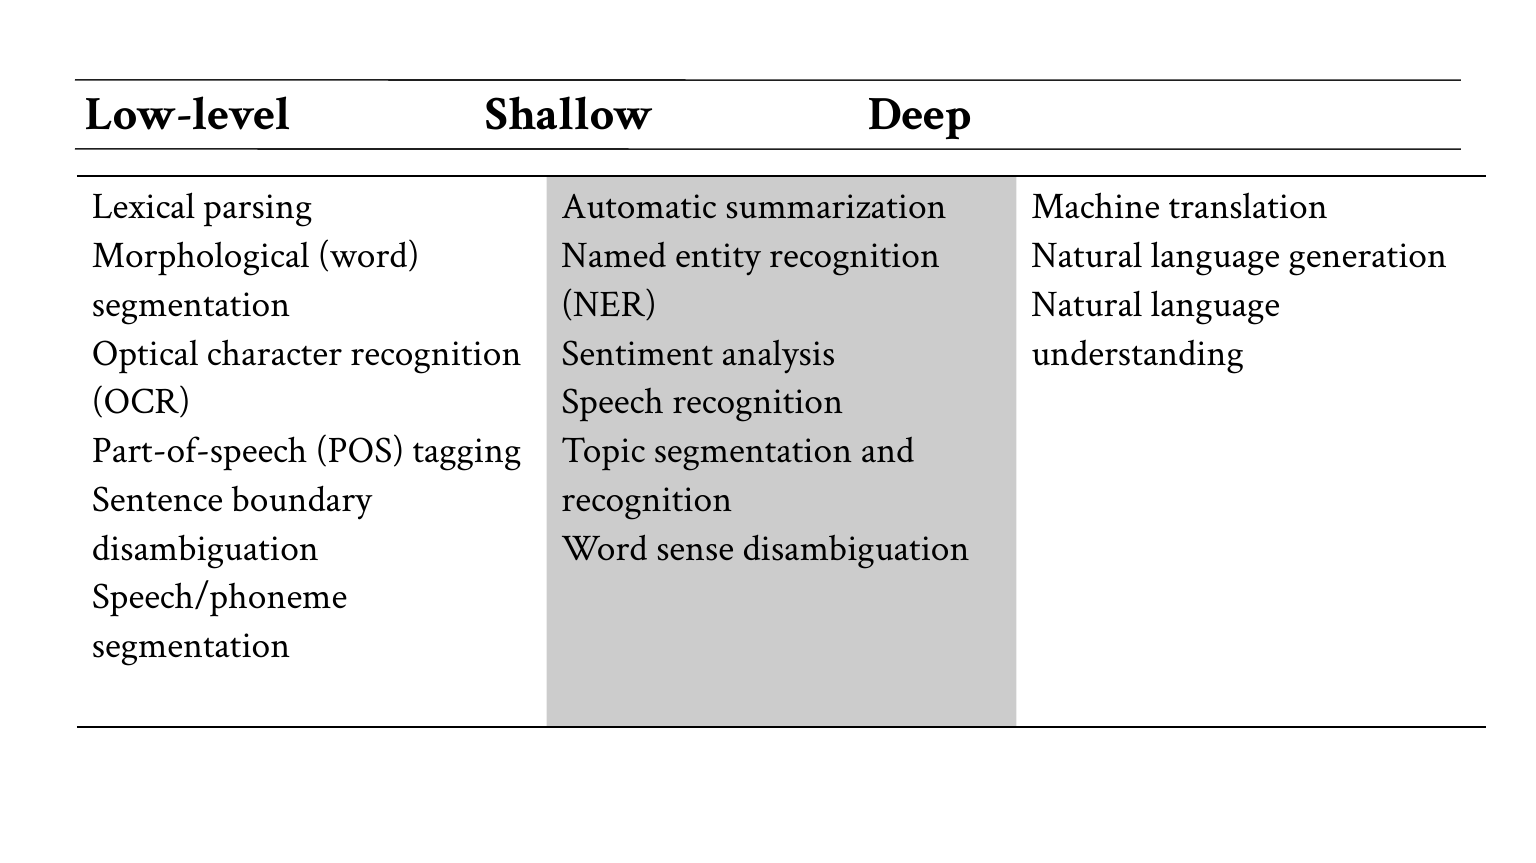

# Low-level                    Shallow                      Deep
| Lexical parsing Morphological (word) segmentation Optical character recognition (OCR) Part-of-speech (POS) tagging Sentence boundary disambiguation Speech/phoneme segmentation | Automatic summarization Named entity recognition (NER) Sentiment analysis Speech recognition Topic segmentation and recognition Word sense disambiguation | Machine translation Natural language generation Natural language understanding |
| --- | --- | --- |